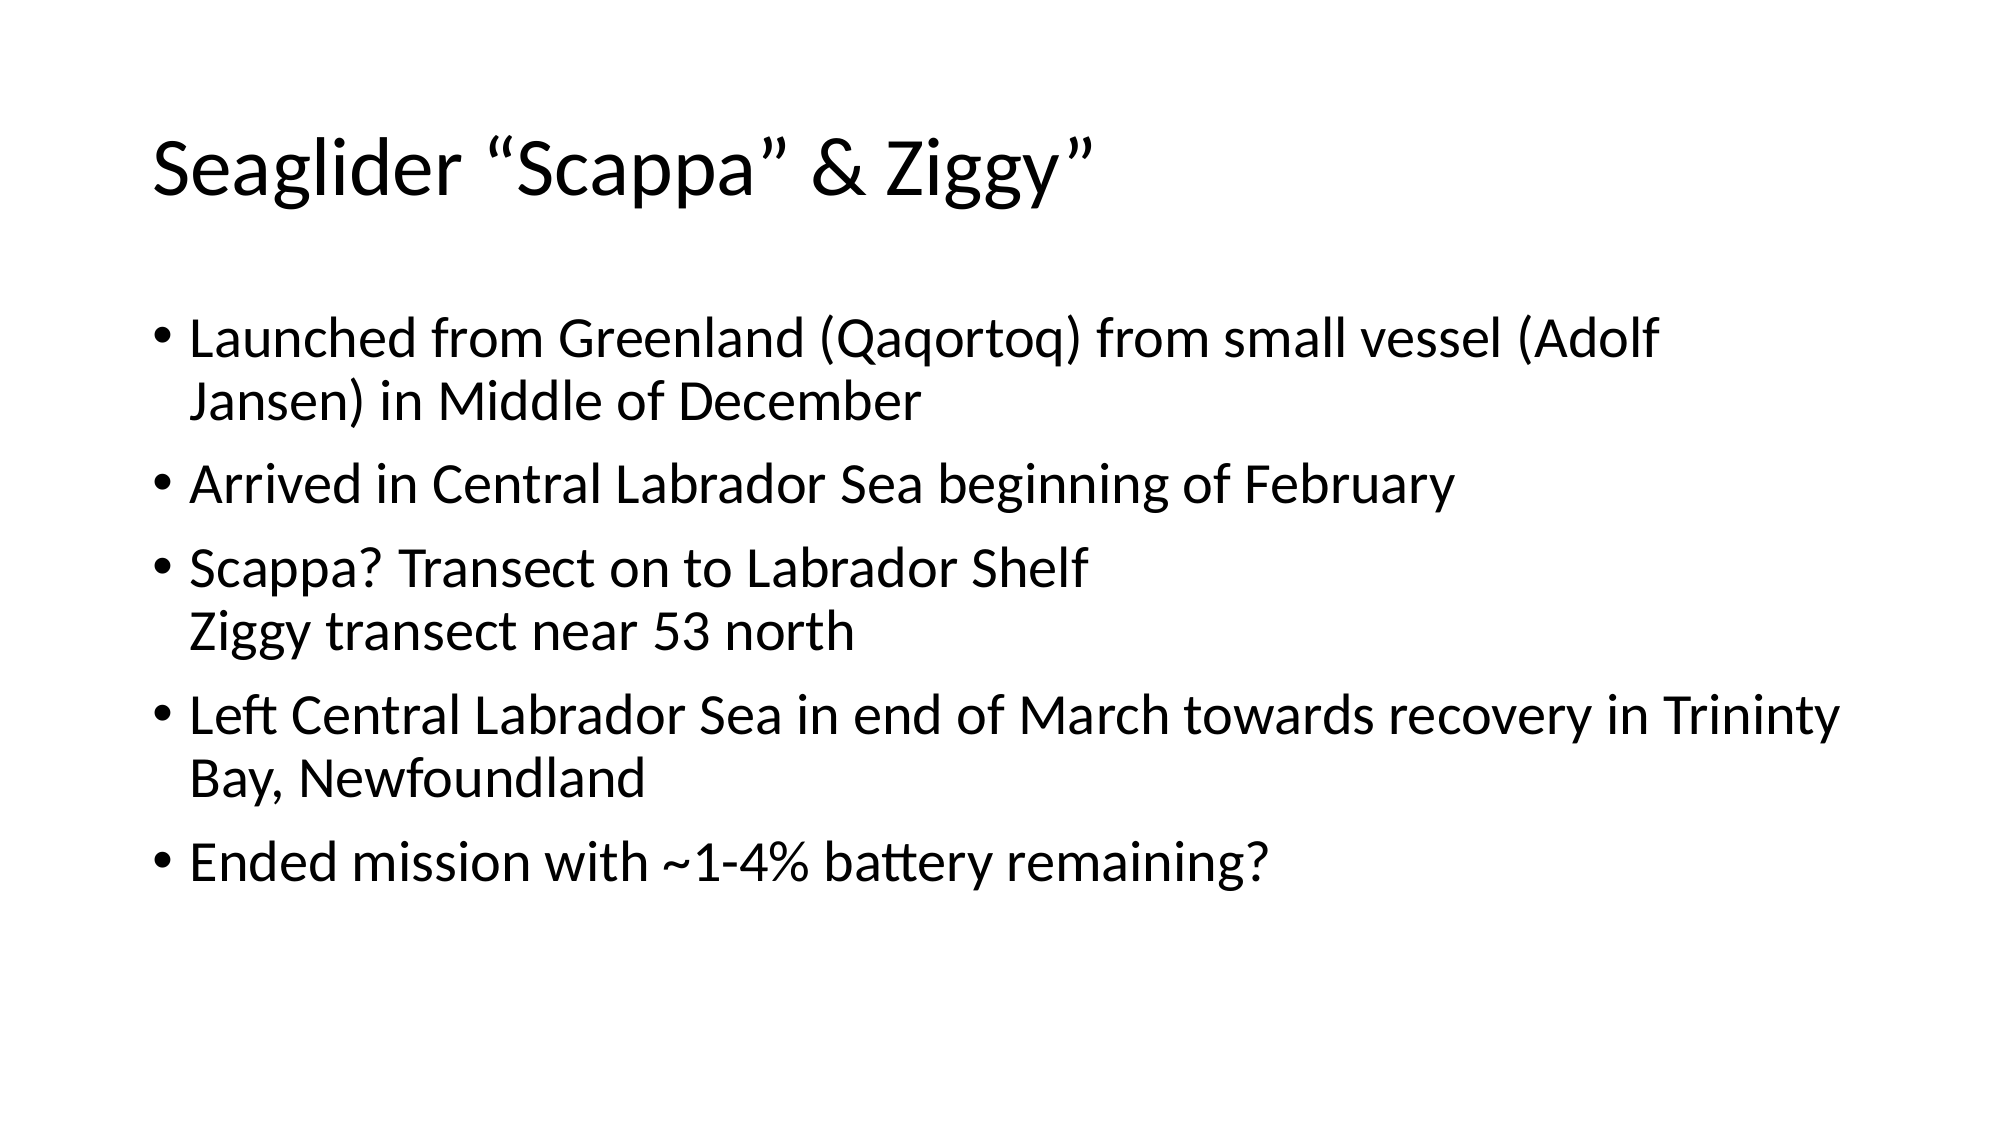

# Seaglider “Scappa” & Ziggy”
Launched from Greenland (Qaqortoq) from small vessel (Adolf Jansen) in Middle of December
Arrived in Central Labrador Sea beginning of February
Scappa? Transect on to Labrador Shelf
Ziggy transect near 53 north
Left Central Labrador Sea in end of March towards recovery in Trininty Bay, Newfoundland
Ended mission with ~1-4% battery remaining?